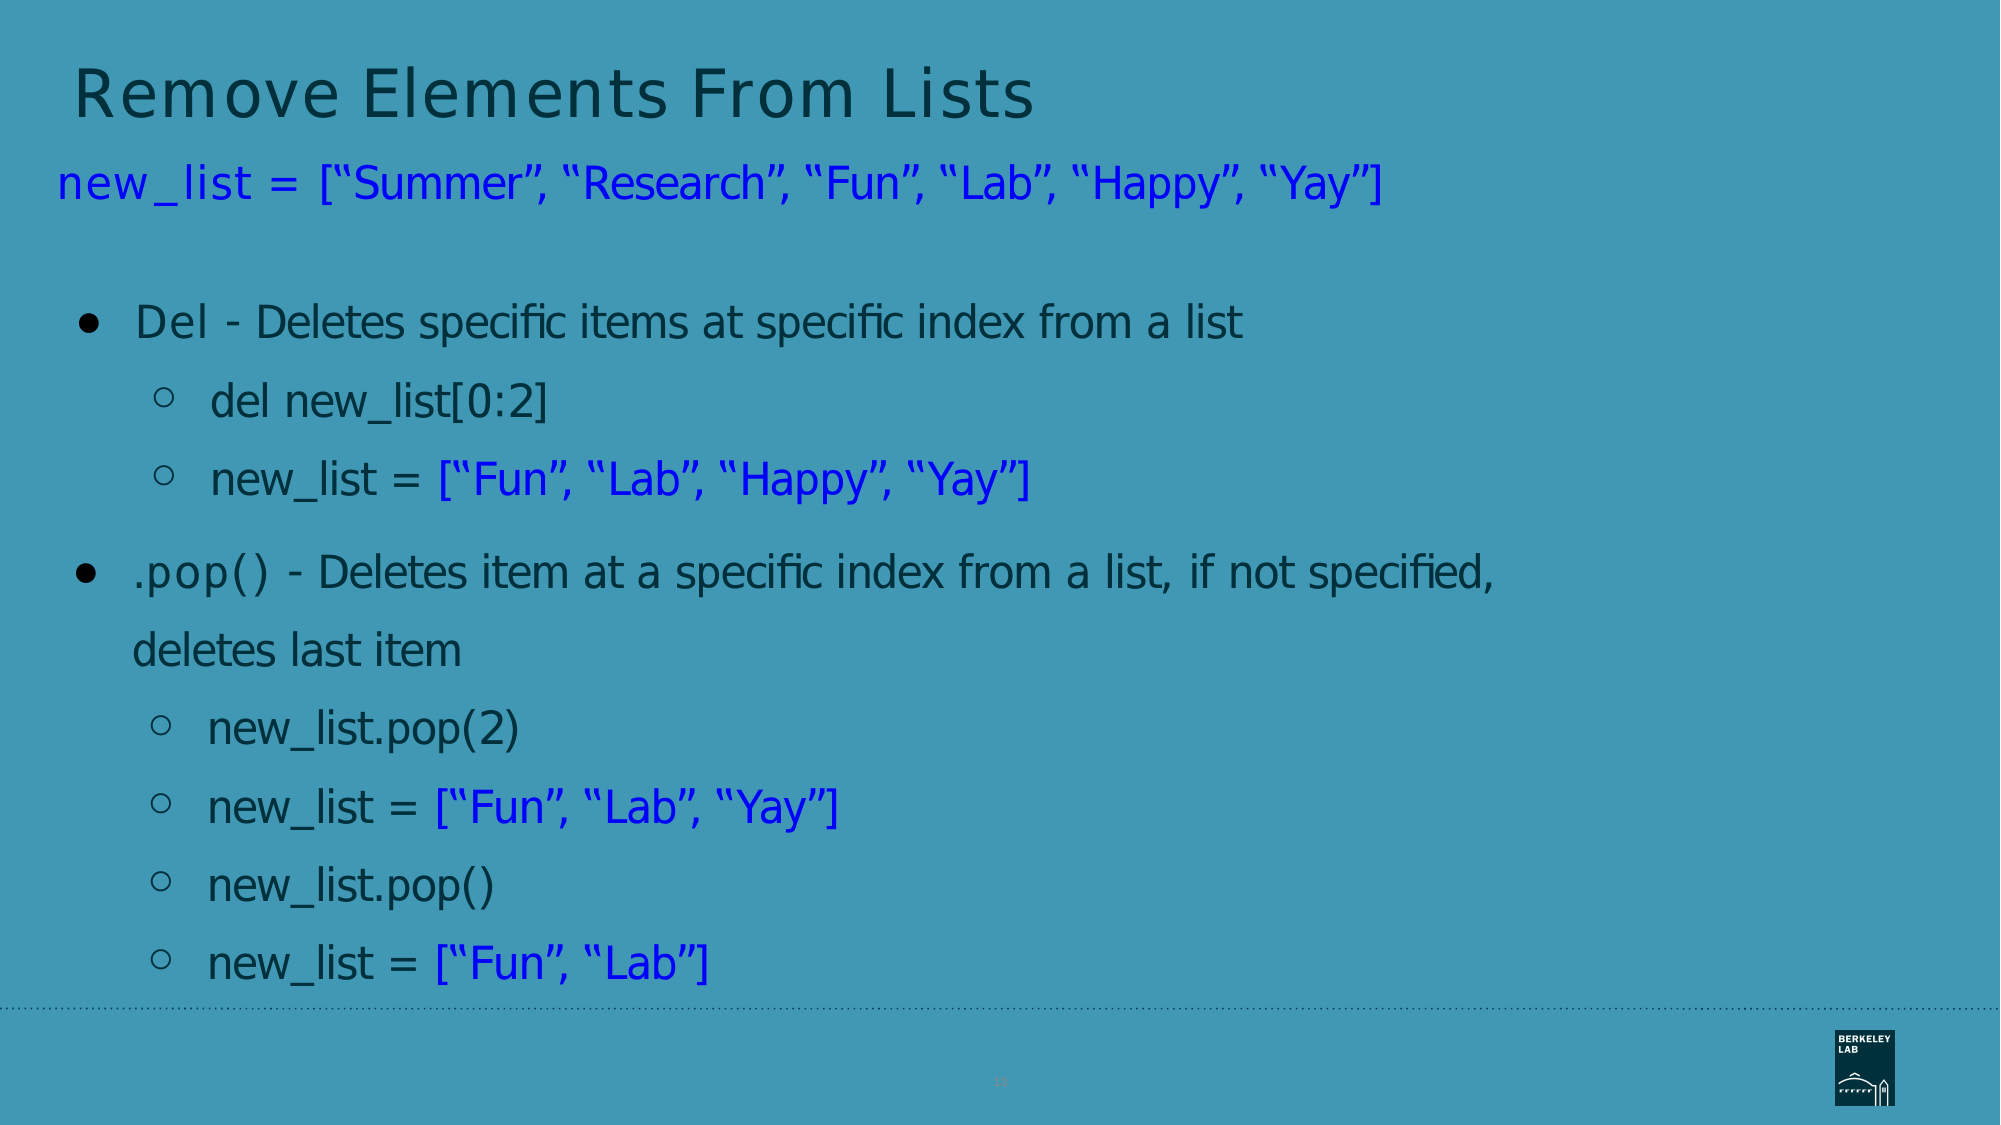

# Remove Elements From Lists
new_list = [“Summer”, “Research”, “Fun”, “Lab”, “Happy”, “Yay”]
Del - Deletes specific items at specific index from a list
del new_list[0:2]
new_list = [“Fun”, “Lab”, “Happy”, “Yay”]
.pop() - Deletes item at a specific index from a list, if not specified, deletes last item
new_list.pop(2)
new_list = [“Fun”, “Lab”, “Yay”]
new_list.pop()
new_list = [“Fun”, “Lab”]
13